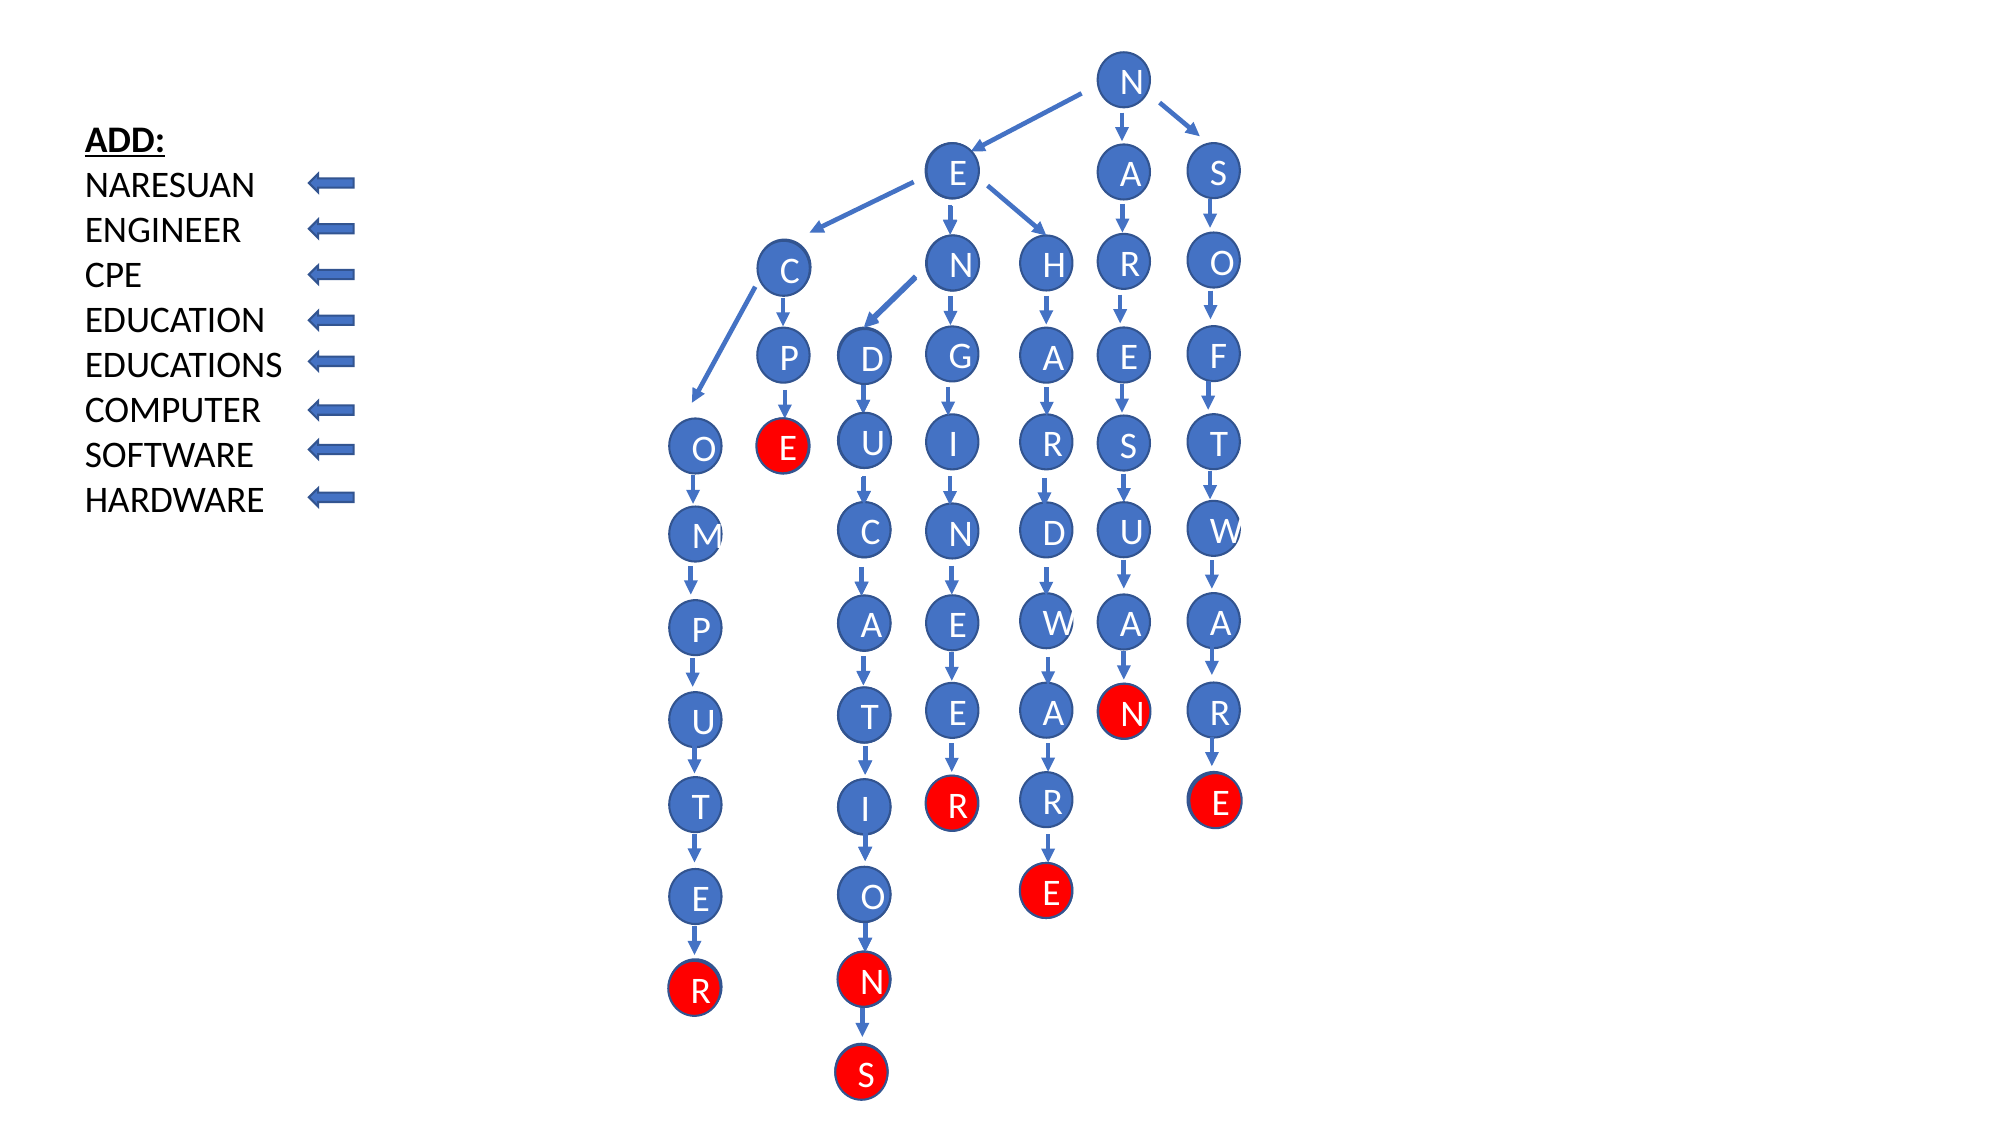

N
N
ADD:
NARESUAN
ENGINEER
CPE
EDUCATION
EDUCATIONS
COMPUTER
SOFTWARE
HARDWARE

S
E
A
S
E
E
E
A

O
R
O
H
R
N
N
H
N
C
C
C

F
G
E
P
D
A
F
G
E
P
D
A
D

U
T
I
U
R
U
S
T
I
R
S
O
E
E
O
E

W
U
C
D
W
N
C
U
C
D
N
M
M
A
W
A
A
W
E
A
A
E
A
A
p
P
R
A
E
N
R
A
E
N
N
T
T
T
U
U
E
R
E
R
E
R
R
T
R
T
I
I
I
E
E
E
O
O
O
E
E
N
N
N
N
R
R
R
S
S
S